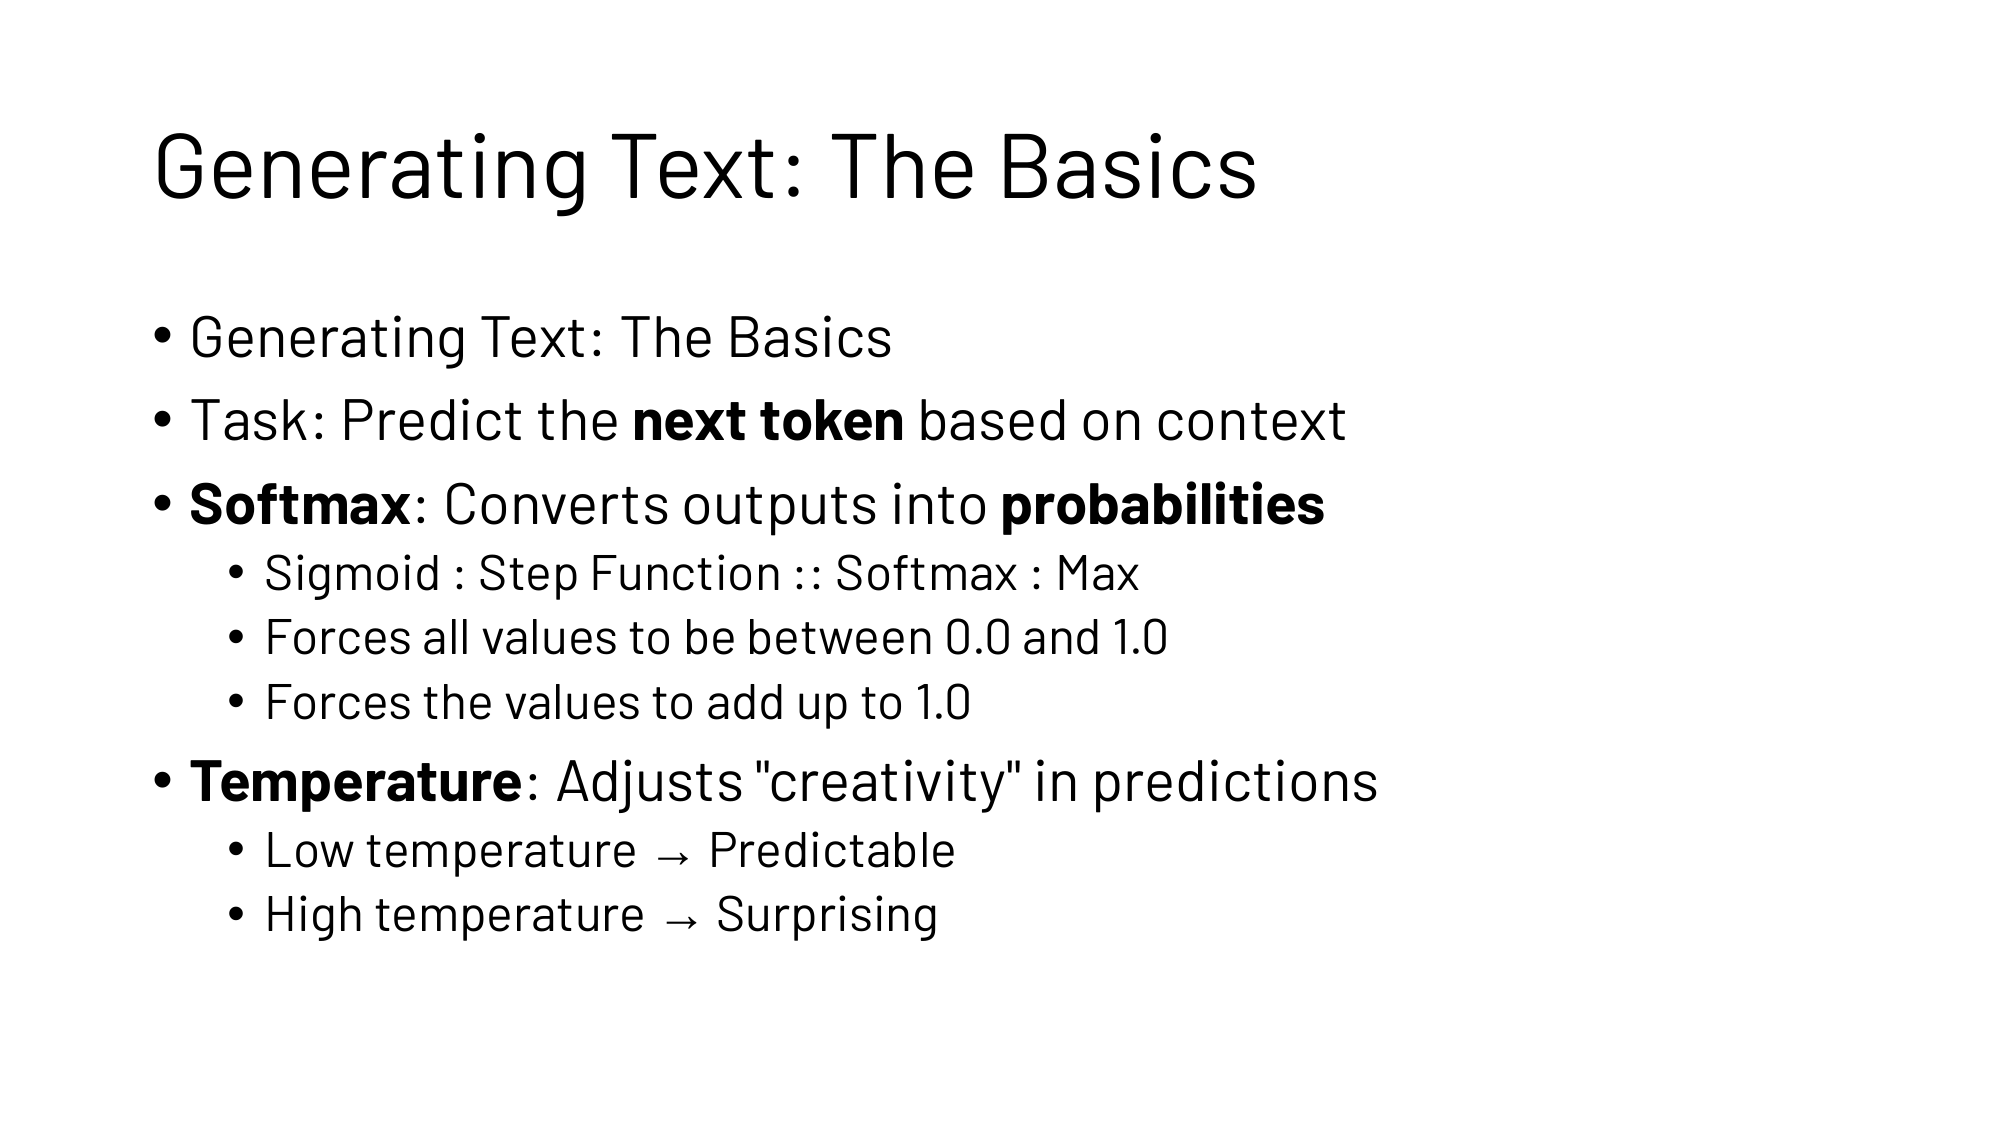

# Generating Text: The Basics
Generating Text: The Basics
Task: Predict the next token based on context
Softmax: Converts outputs into probabilities
Sigmoid : Step Function :: Softmax : Max
Forces all values to be between 0.0 and 1.0
Forces the values to add up to 1.0
Temperature: Adjusts "creativity" in predictions
Low temperature → Predictable
High temperature → Surprising